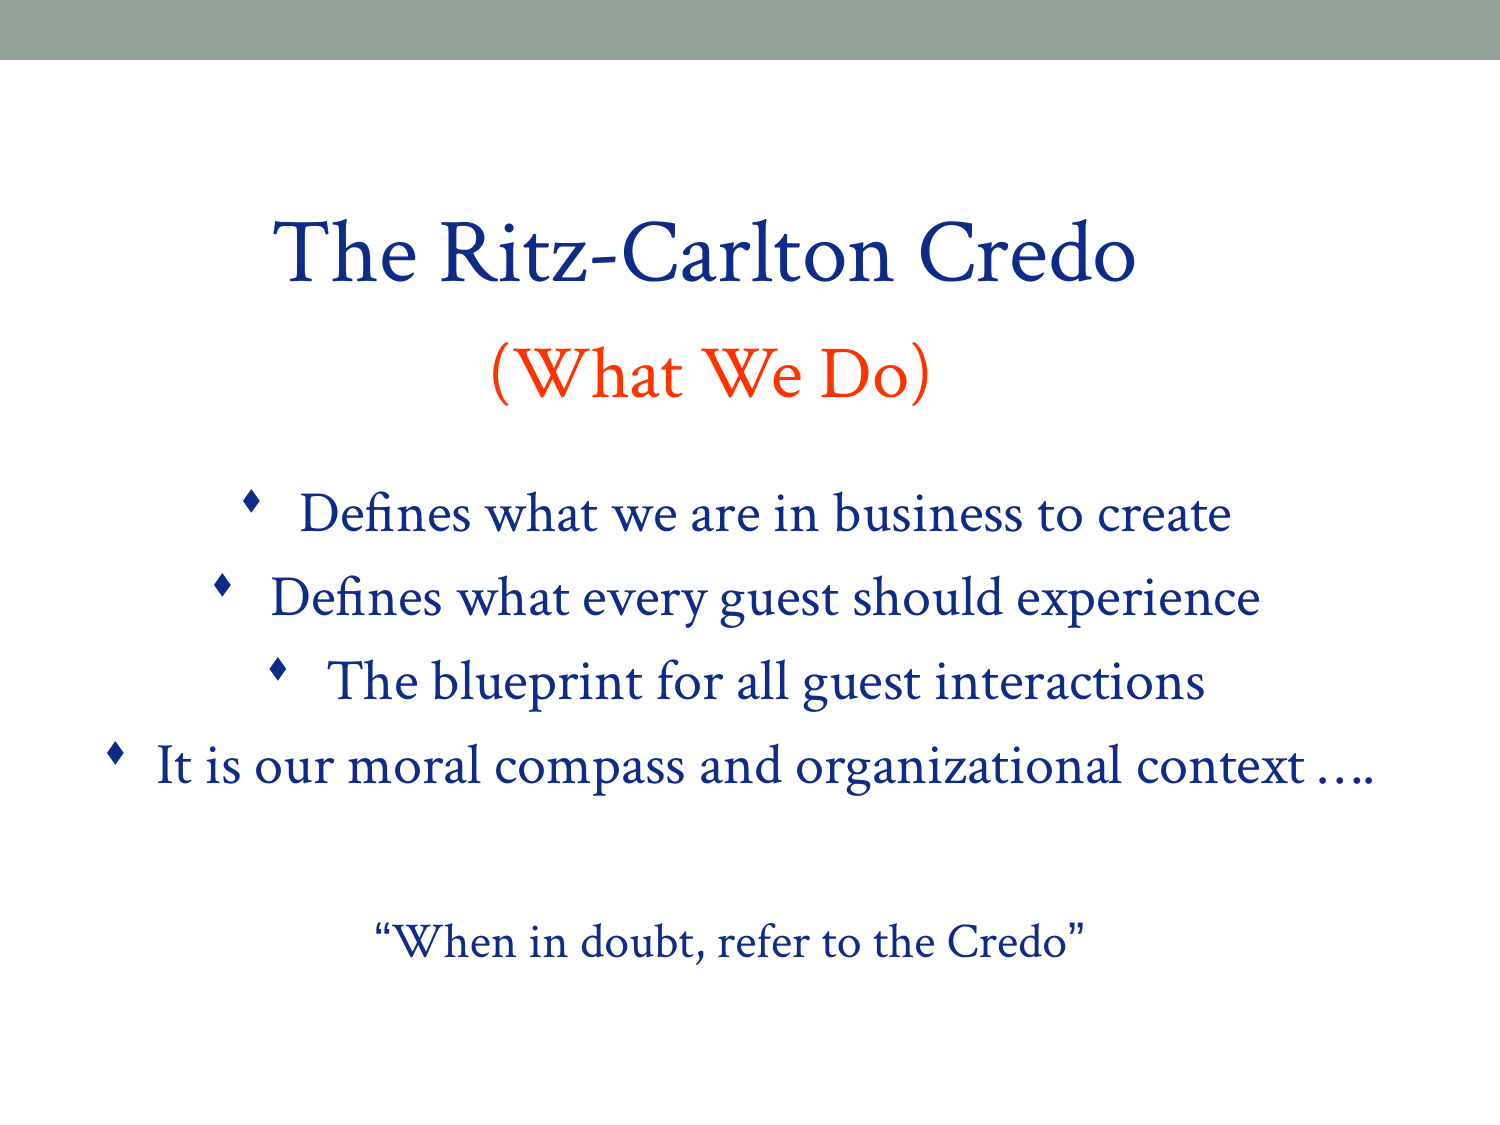

The Ritz-Carlton Credo
(What We Do)
  Defines what we are in business to create
  Defines what every guest should experience
  The blueprint for all guest interactions
  It is our moral compass and organizational context ….
“When in doubt, refer to the Credo”